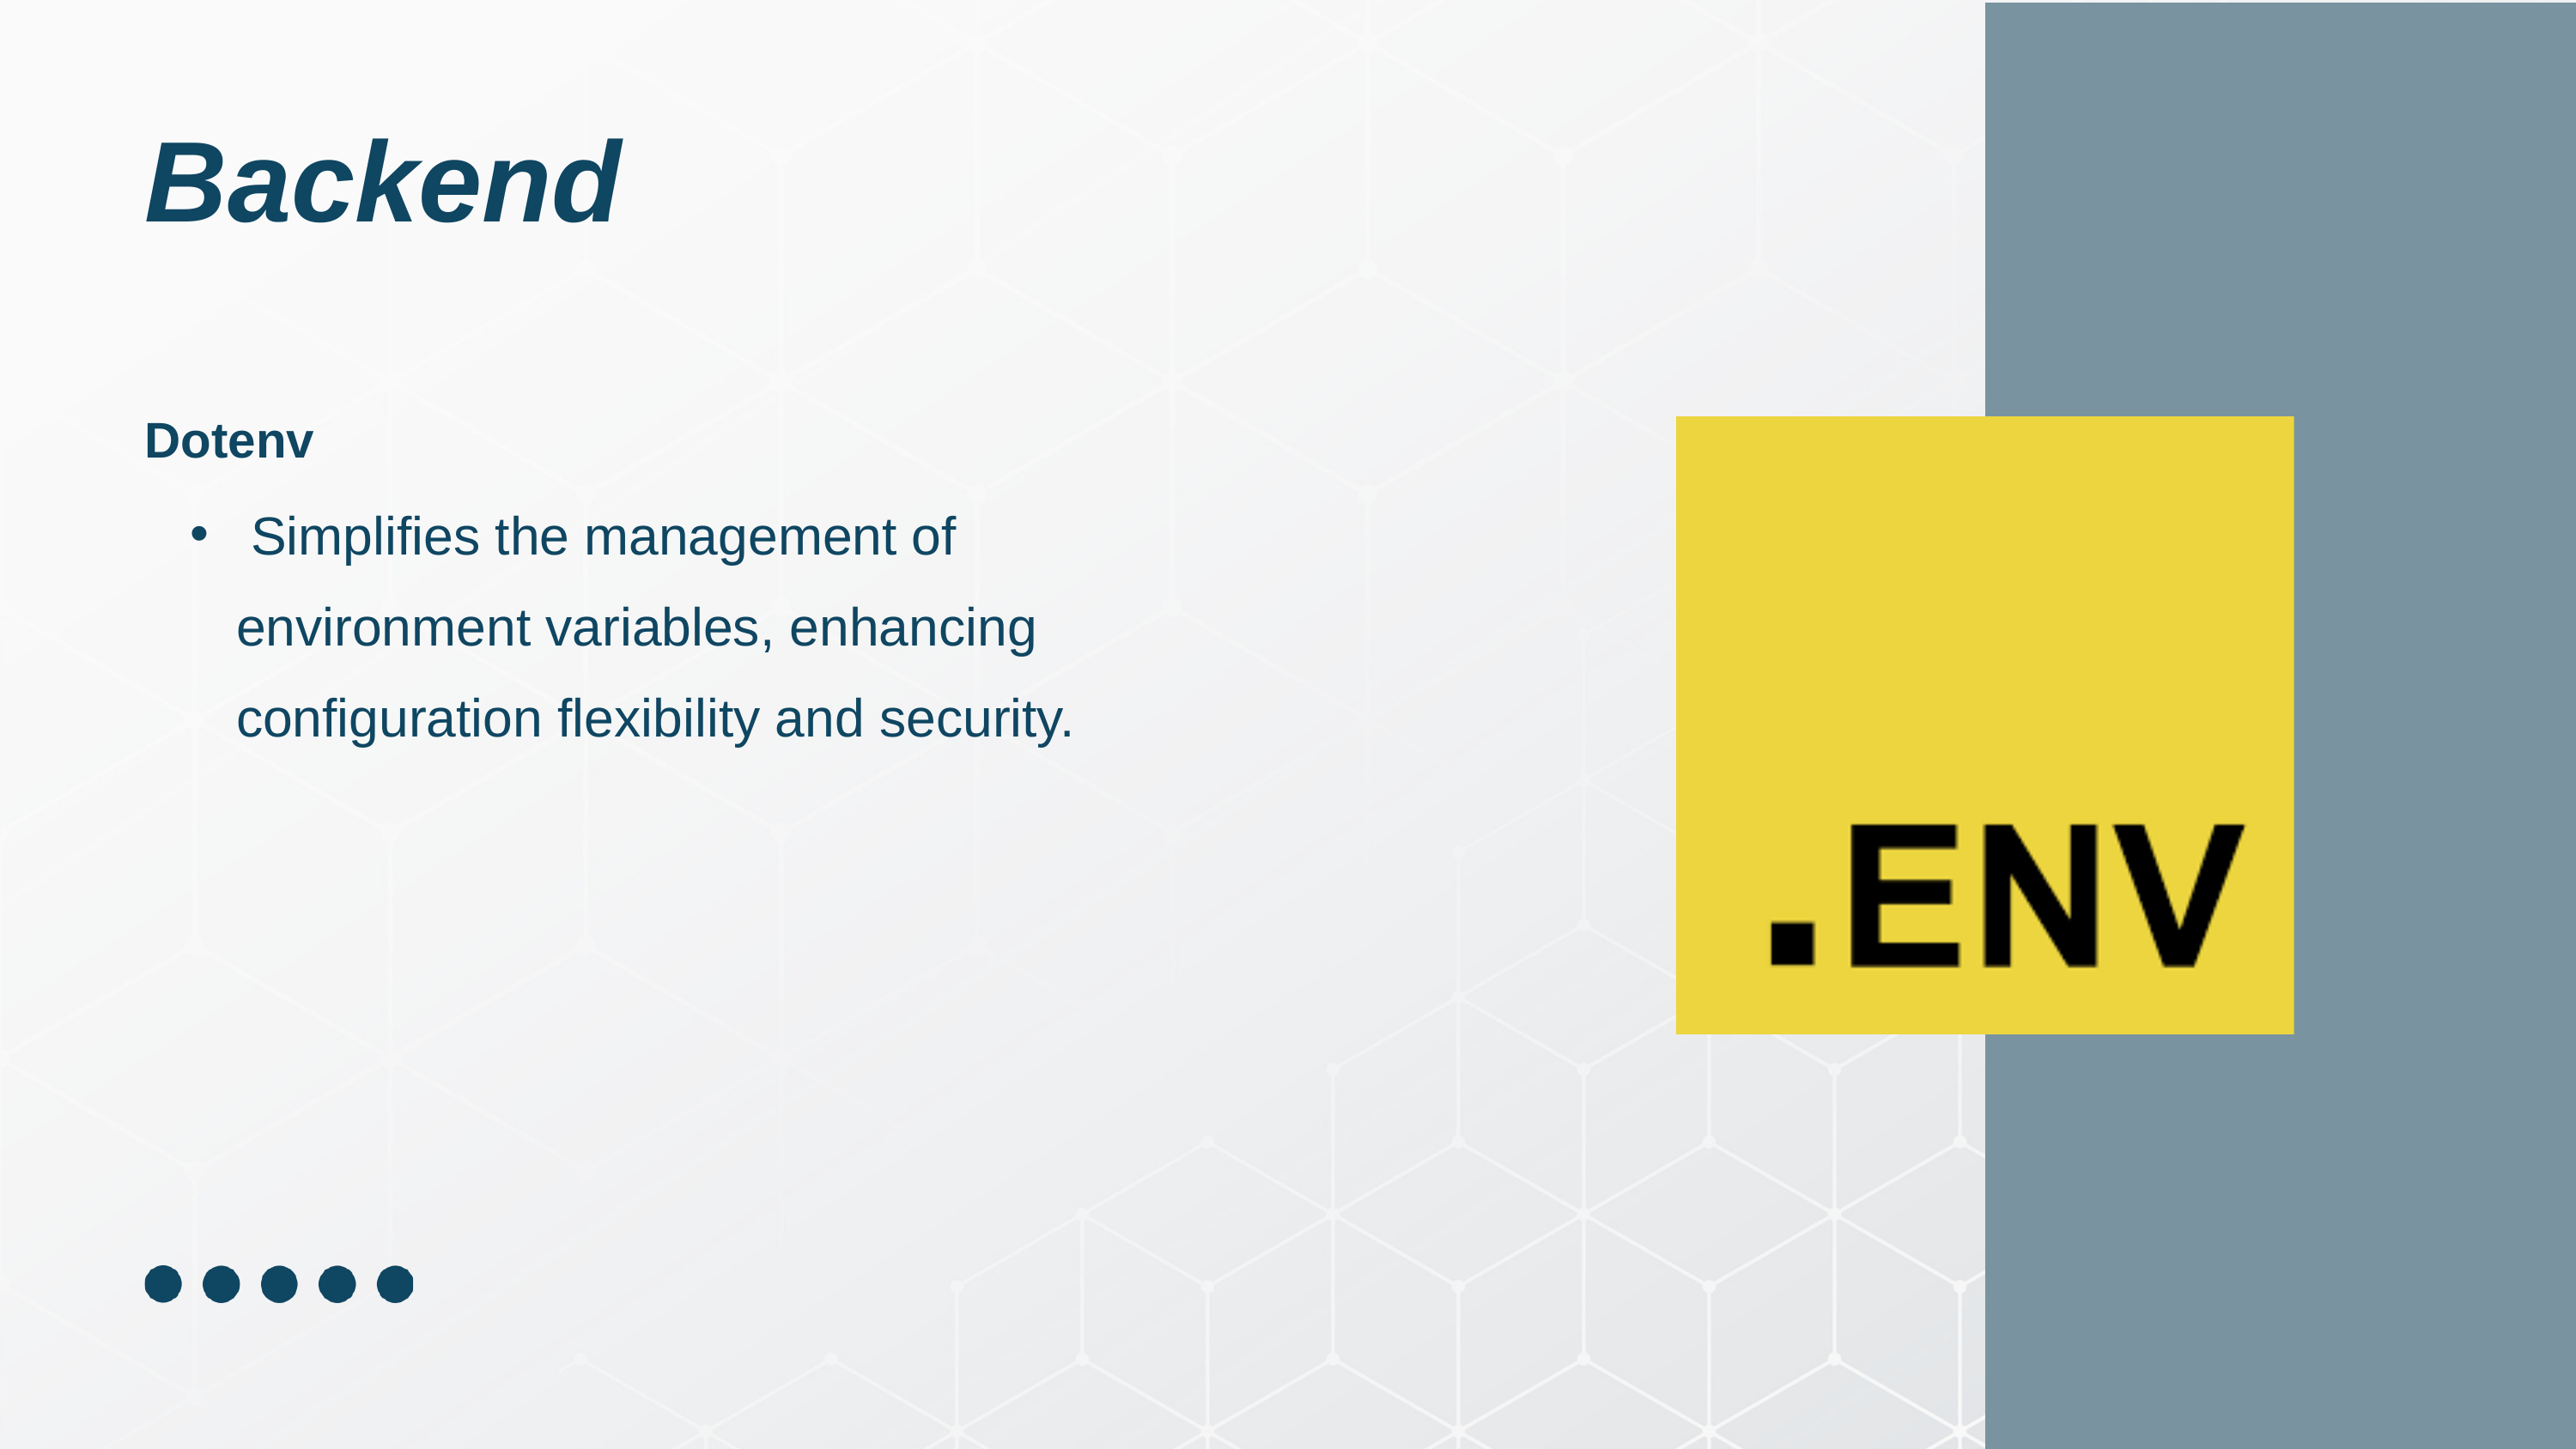

Backend
Dotenv

 Simplifies the management of environment variables, enhancing configuration flexibility and security.